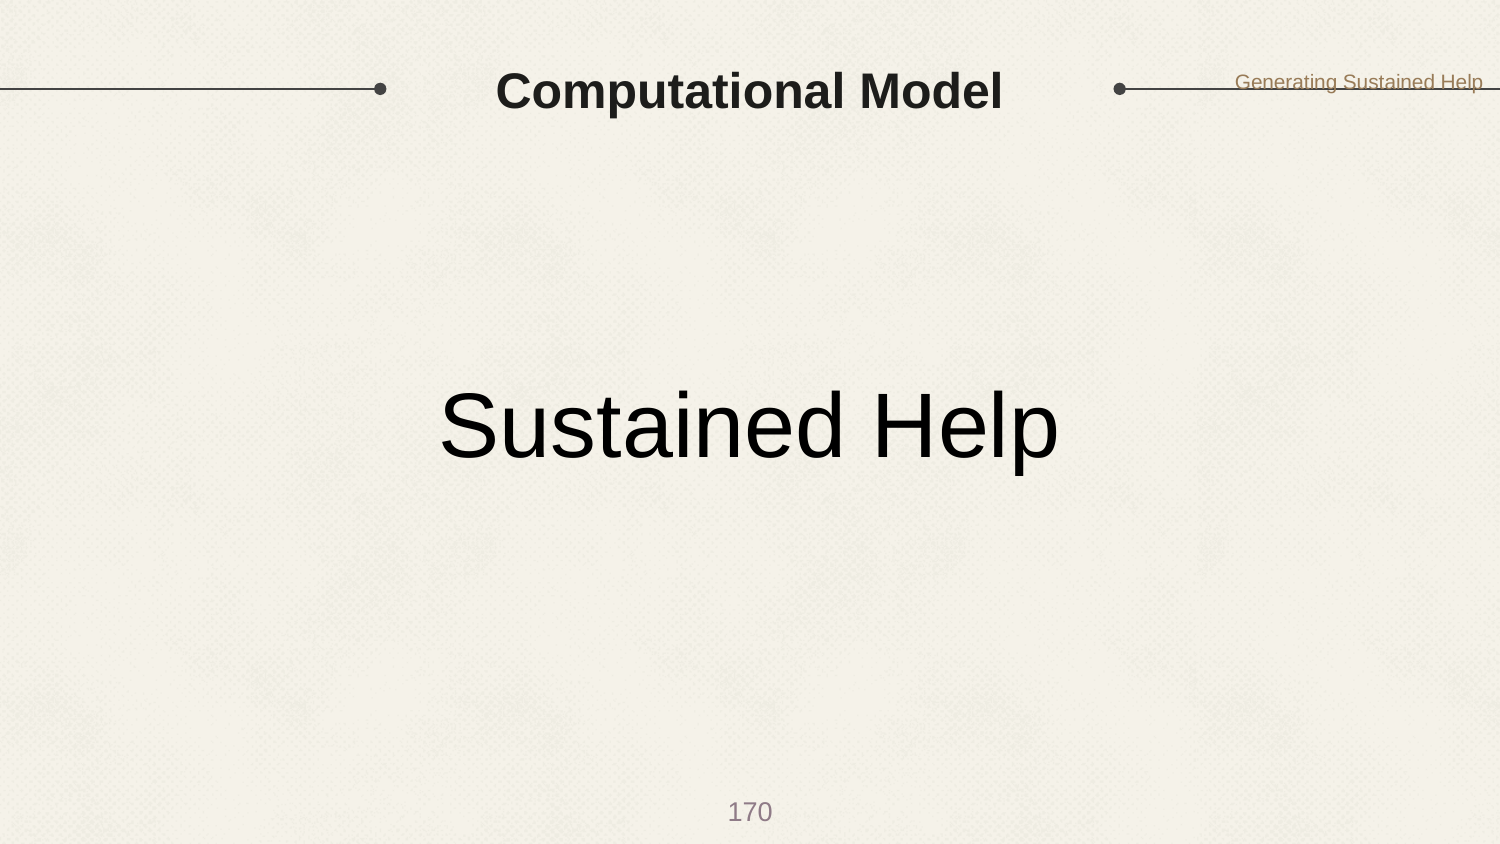

Generating Sustained Help
# Computational Model
Sustained Help
170